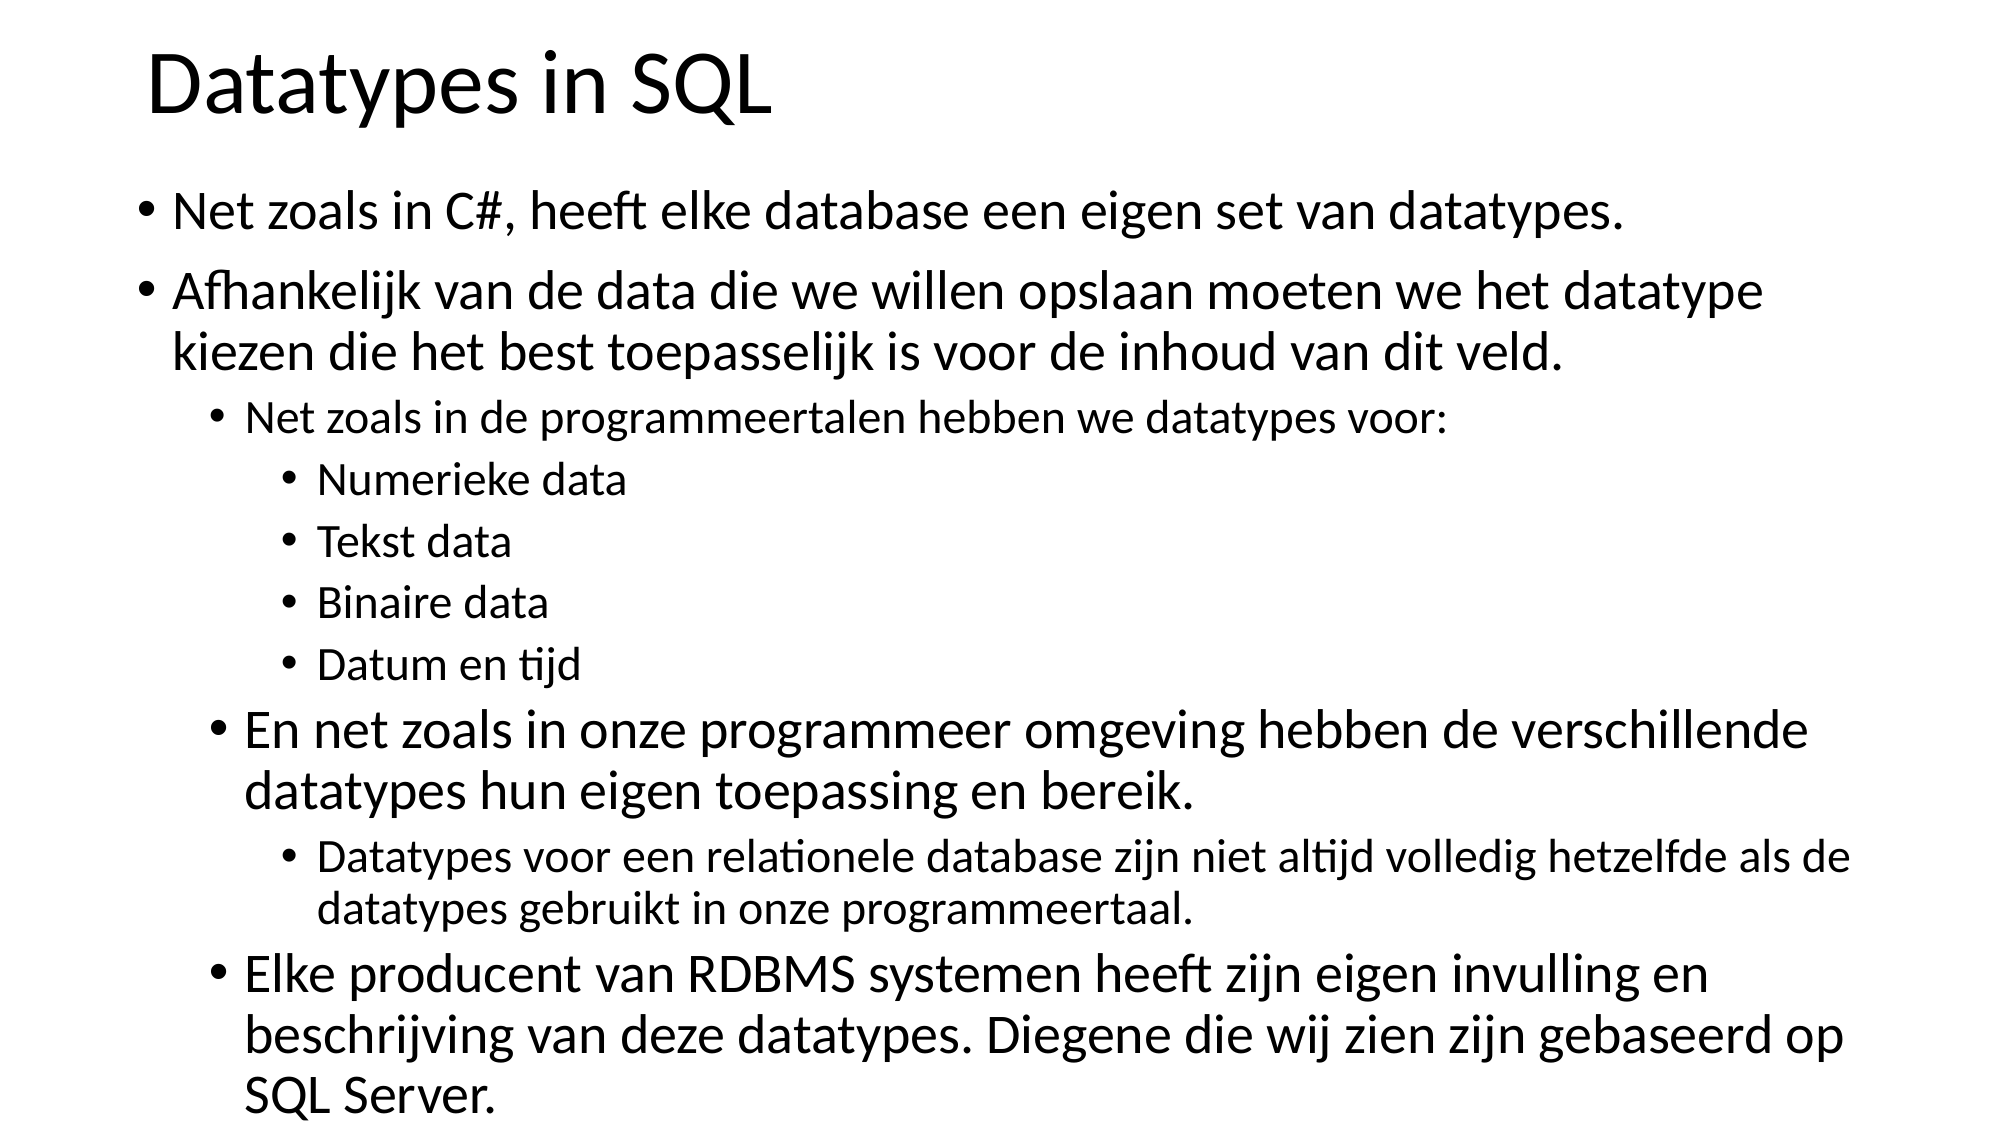

# Datatypes in SQL
Net zoals in C#, heeft elke database een eigen set van datatypes.
Afhankelijk van de data die we willen opslaan moeten we het datatype kiezen die het best toepasselijk is voor de inhoud van dit veld.
Net zoals in de programmeertalen hebben we datatypes voor:
Numerieke data
Tekst data
Binaire data
Datum en tijd
En net zoals in onze programmeer omgeving hebben de verschillende datatypes hun eigen toepassing en bereik.
Datatypes voor een relationele database zijn niet altijd volledig hetzelfde als de datatypes gebruikt in onze programmeertaal.
Elke producent van RDBMS systemen heeft zijn eigen invulling en beschrijving van deze datatypes. Diegene die wij zien zijn gebaseerd op SQL Server.